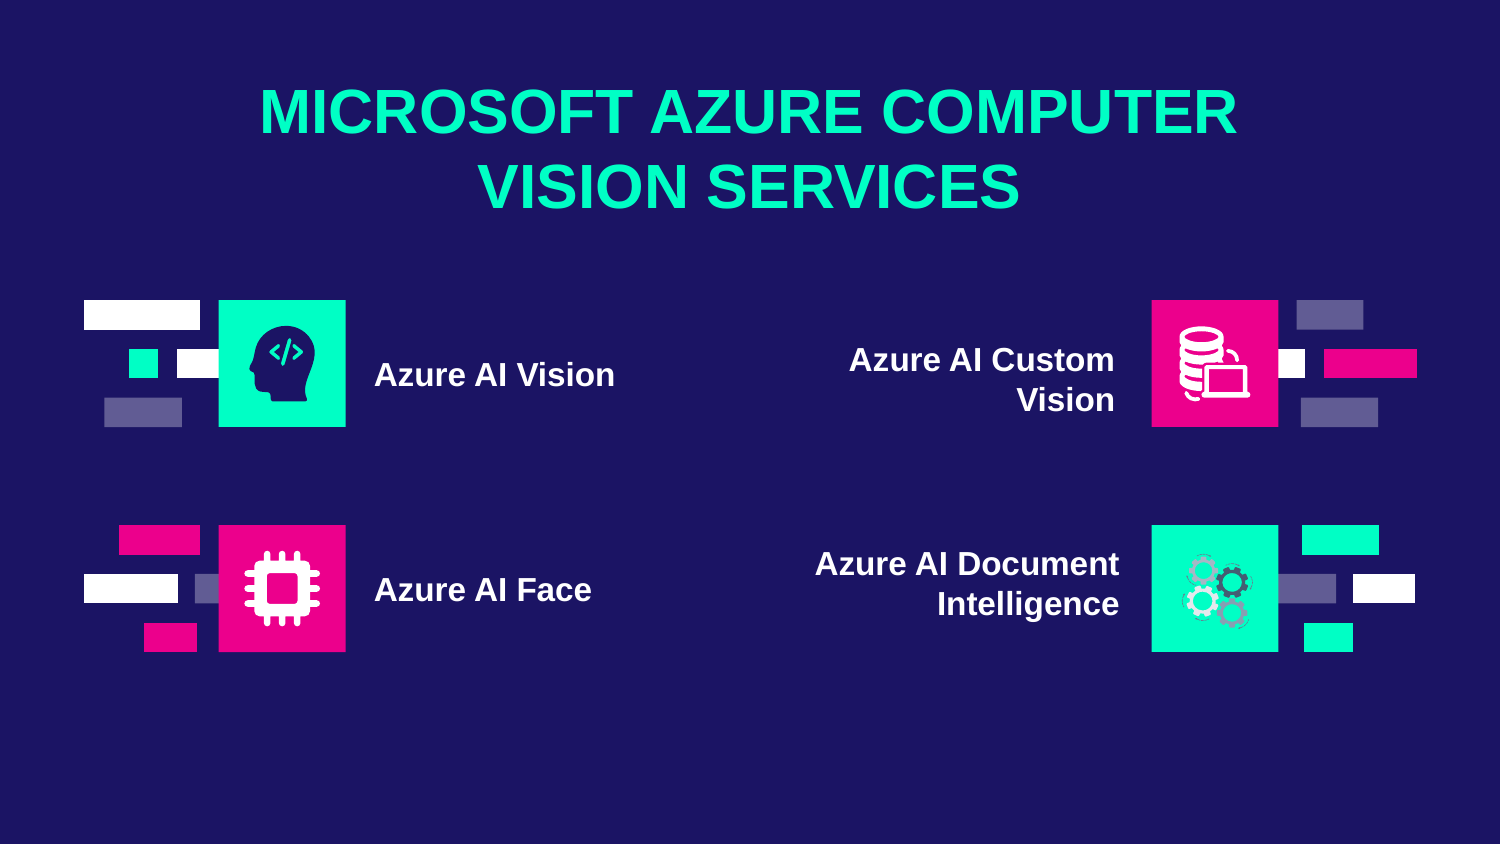

MICROSOFT AZURE COMPUTER VISION SERVICES

# Azure AI Vision

Azure AI Custom Vision

Azure AI Face

Azure AI Document Intelligence